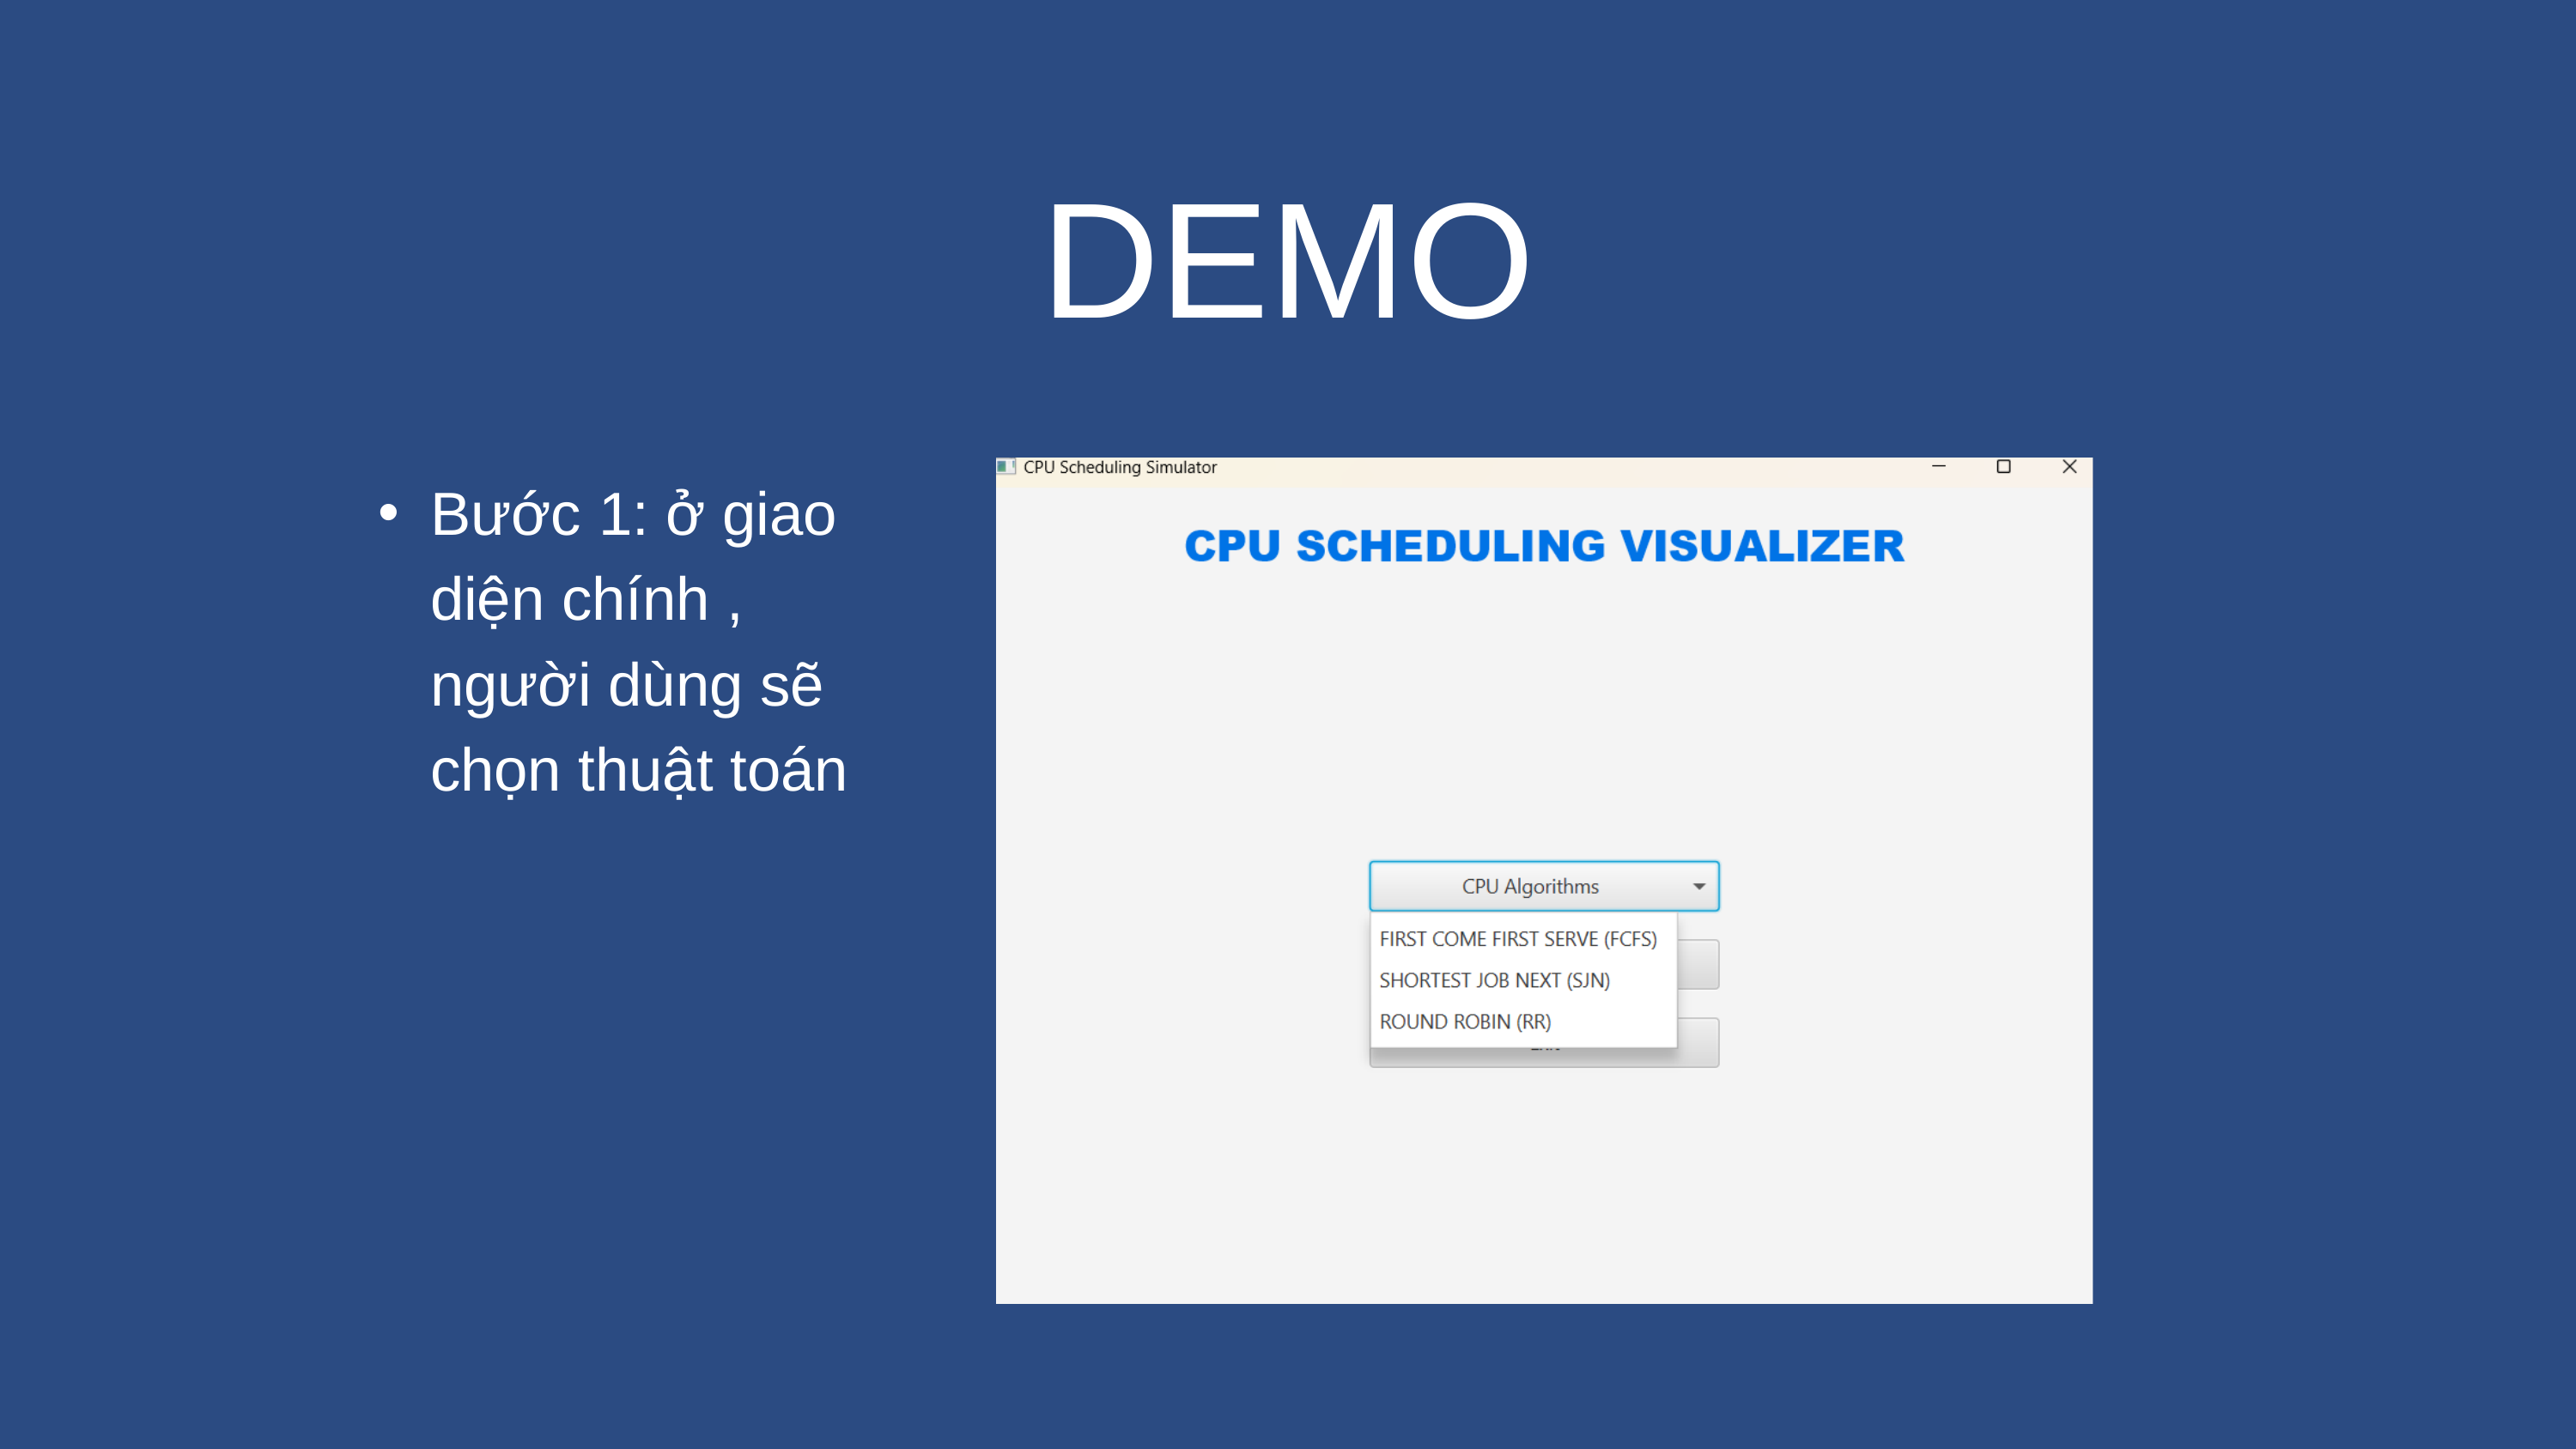

DEMO

Bước 1: ở giao diện chính , người dùng sẽ chọn thuật toán